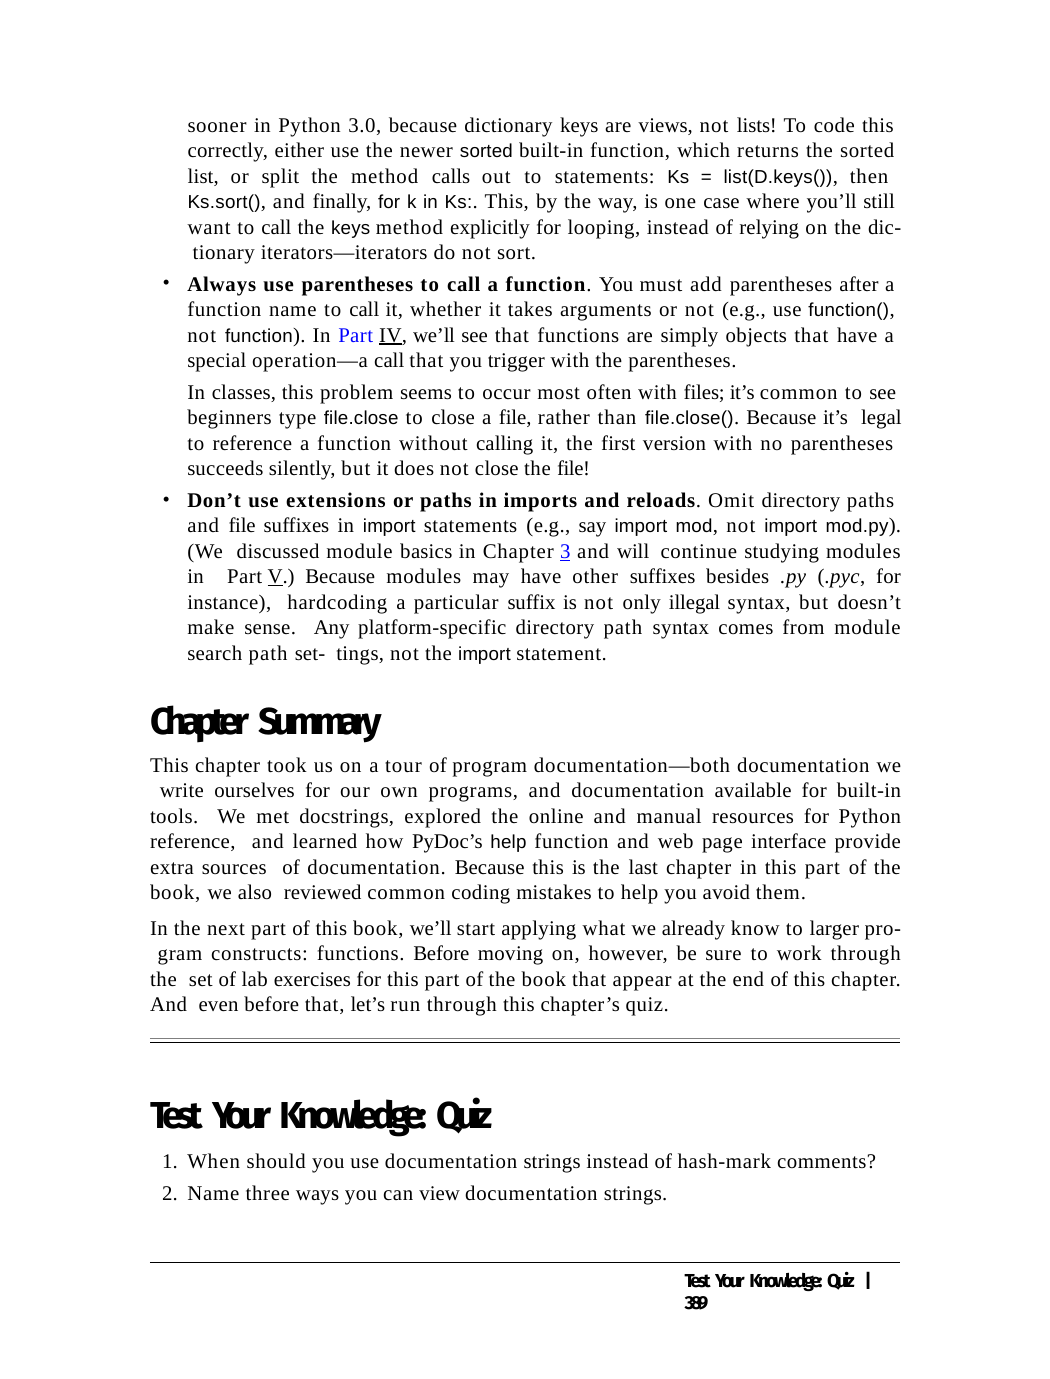

sooner in Python 3.0, because dictionary keys are views, not lists! To code this  correctly, either use the newer sorted built-in function, which returns the sorted  list, or split the method calls out to statements: Ks = list(D.keys()), then  Ks.sort(), and finally, for k in Ks:. This, by the way, is one case where you’ll still  want to call the keys method explicitly for looping, instead of relying on the dic-  tionary iterators—iterators do not sort.
Always use parentheses to call a function. You must add parentheses after a  function name to call it, whether it takes arguments or not (e.g., use function(),  not function). In Part IV, we’ll see that functions are simply objects that have a  special operation—a call that you trigger with the parentheses.
In classes, this problem seems to occur most often with files; it’s common to see  beginners type file.close to close a file, rather than file.close(). Because it’s  legal to reference a function without calling it, the first version with no parentheses  succeeds silently, but it does not close the file!
Don’t use extensions or paths in imports and reloads. Omit directory paths  and file suffixes in import statements (e.g., say import mod, not import mod.py). (We  discussed module basics in Chapter 3 and will continue studying modules in  Part V.) Because modules may have other suffixes besides .py (.pyc, for instance),  hardcoding a particular suffix is not only illegal syntax, but doesn’t make sense.  Any platform-specific directory path syntax comes from module search path set-  tings, not the import statement.

Chapter Summary
This chapter took us on a tour of program documentation—both documentation we  write ourselves for our own programs, and documentation available for built-in tools.  We met docstrings, explored the online and manual resources for Python reference,  and learned how PyDoc’s help function and web page interface provide extra sources  of documentation. Because this is the last chapter in this part of the book, we also  reviewed common coding mistakes to help you avoid them.
In the next part of this book, we’ll start applying what we already know to larger pro-  gram constructs: functions. Before moving on, however, be sure to work through the  set of lab exercises for this part of the book that appear at the end of this chapter. And  even before that, let’s run through this chapter’s quiz.

Test Your Knowledge: Quiz
When should you use documentation strings instead of hash-mark comments?
Name three ways you can view documentation strings.

Test Your Knowledge: Quiz  |  389